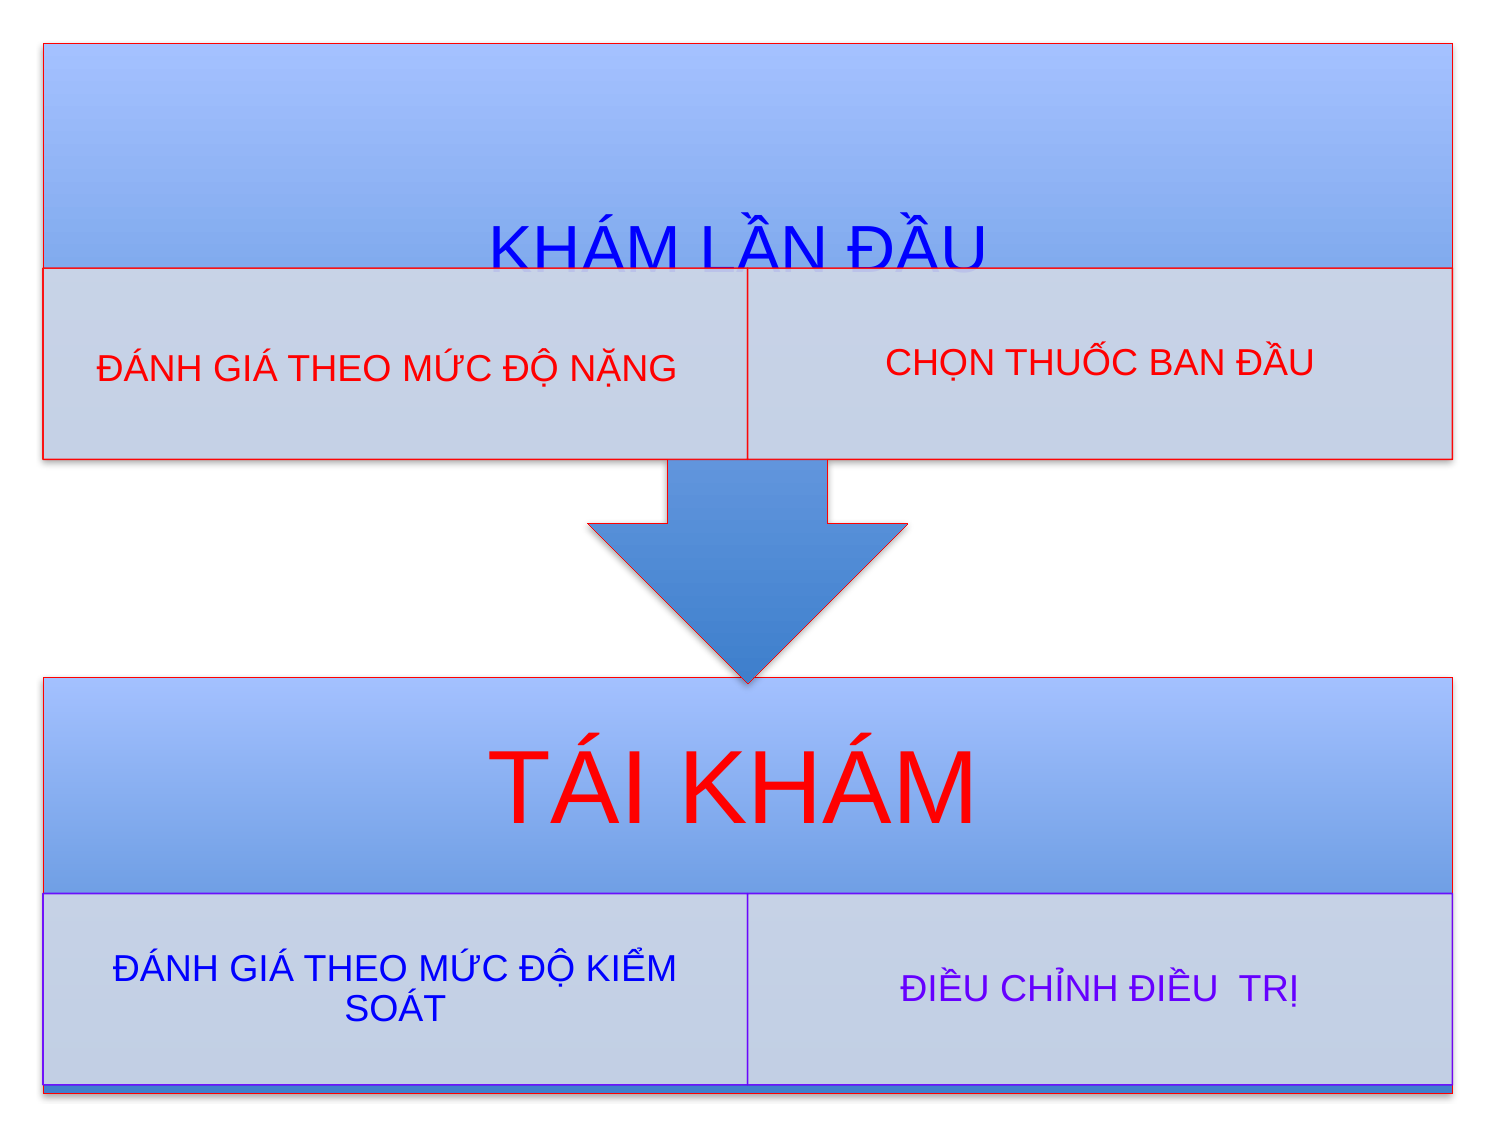

TÁI KHÁM
ĐÁNH GIÁ THEO MỨC ĐỘ KIỂM SOÁT
ĐIỀU CHỈNH ĐIỀU  TRỊ
KHÁM LẦN ĐẦU
ĐÁNH GIÁ THEO MỨC ĐỘ NẶNG
CHỌN THUỐC BAN ĐẦU